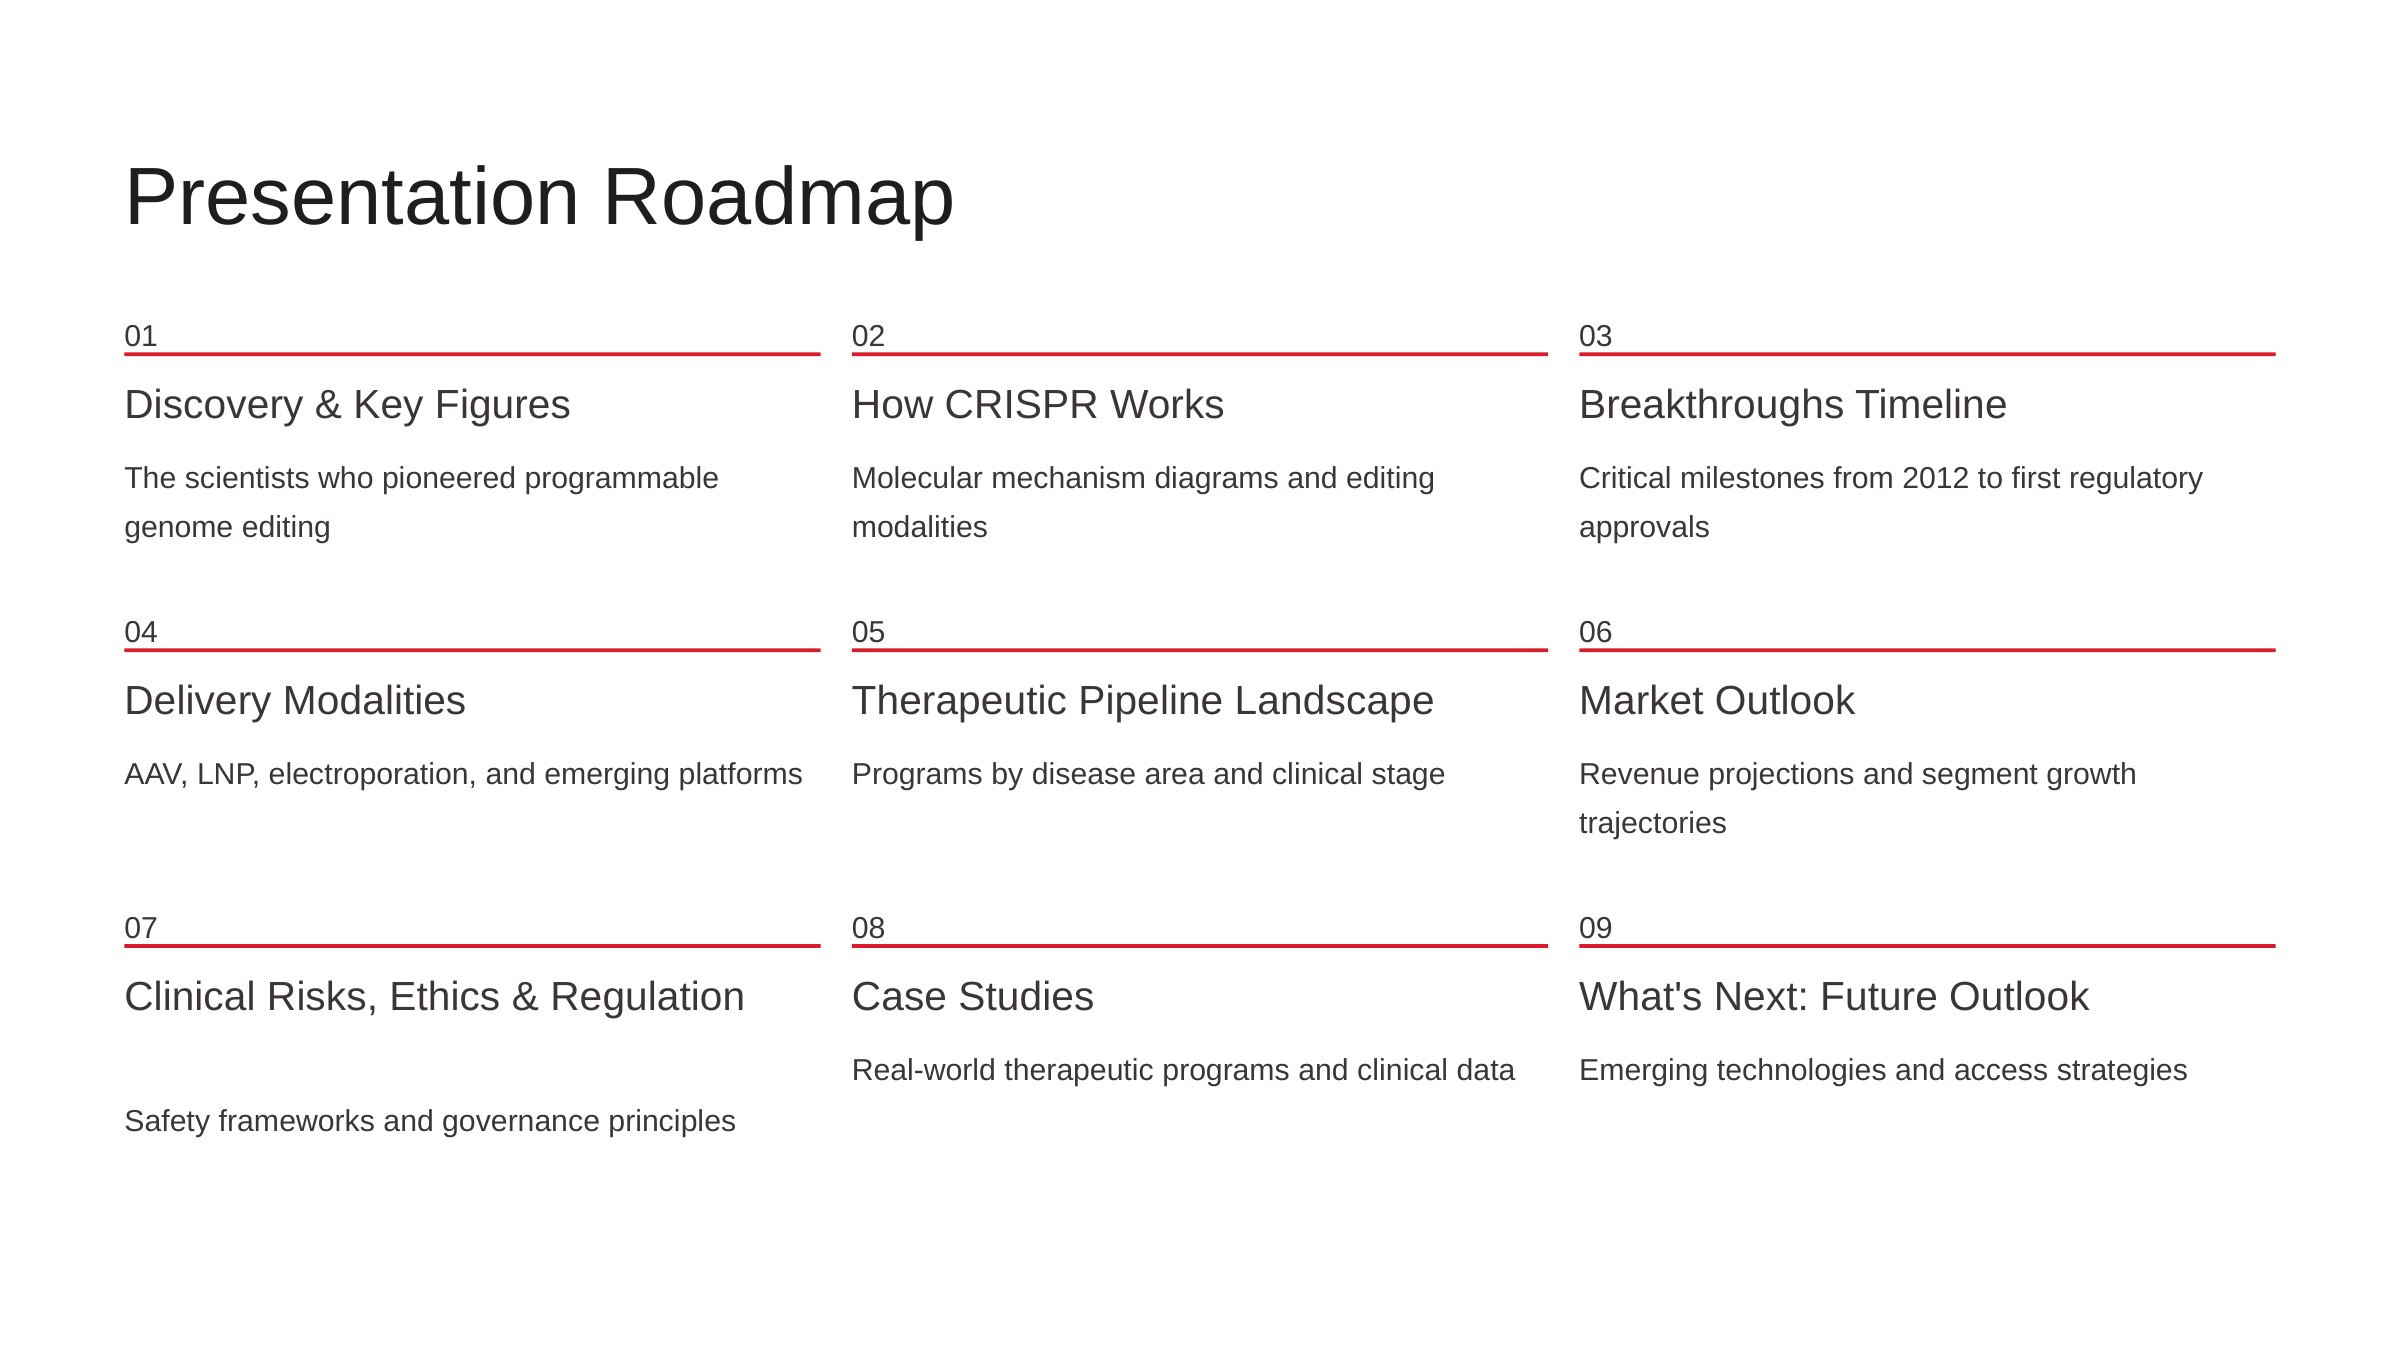

Presentation Roadmap
01
02
03

Discovery & Key Figures
How CRISPR Works
Breakthroughs Timeline
The scientists who pioneered programmable genome editing
Molecular mechanism diagrams and editing modalities
Critical milestones from 2012 to first regulatory approvals
04
05
06

Delivery Modalities
Therapeutic Pipeline Landscape
Market Outlook
AAV, LNP, electroporation, and emerging platforms
Programs by disease area and clinical stage
Revenue projections and segment growth trajectories
07
08
09

Clinical Risks, Ethics & Regulation
Case Studies
What's Next: Future Outlook
Real-world therapeutic programs and clinical data
Emerging technologies and access strategies
Safety frameworks and governance principles